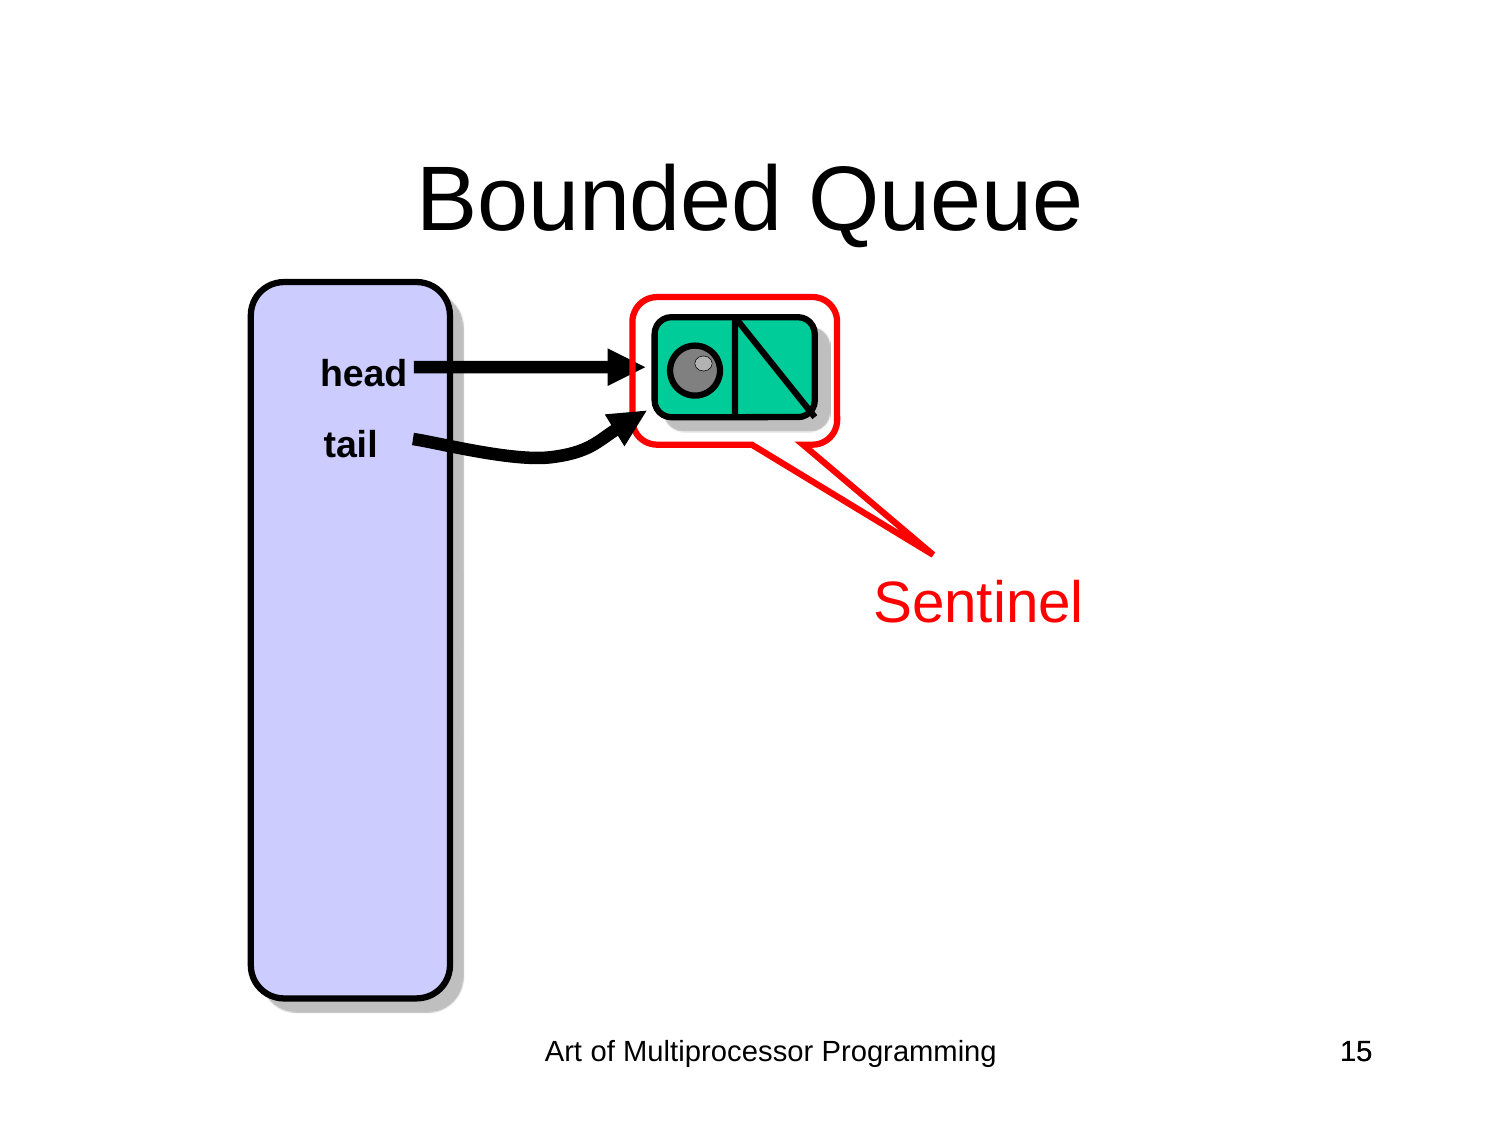

Bounded Queue

head

tail
Sentinel
Art of Multiprocessor Programming
15
15